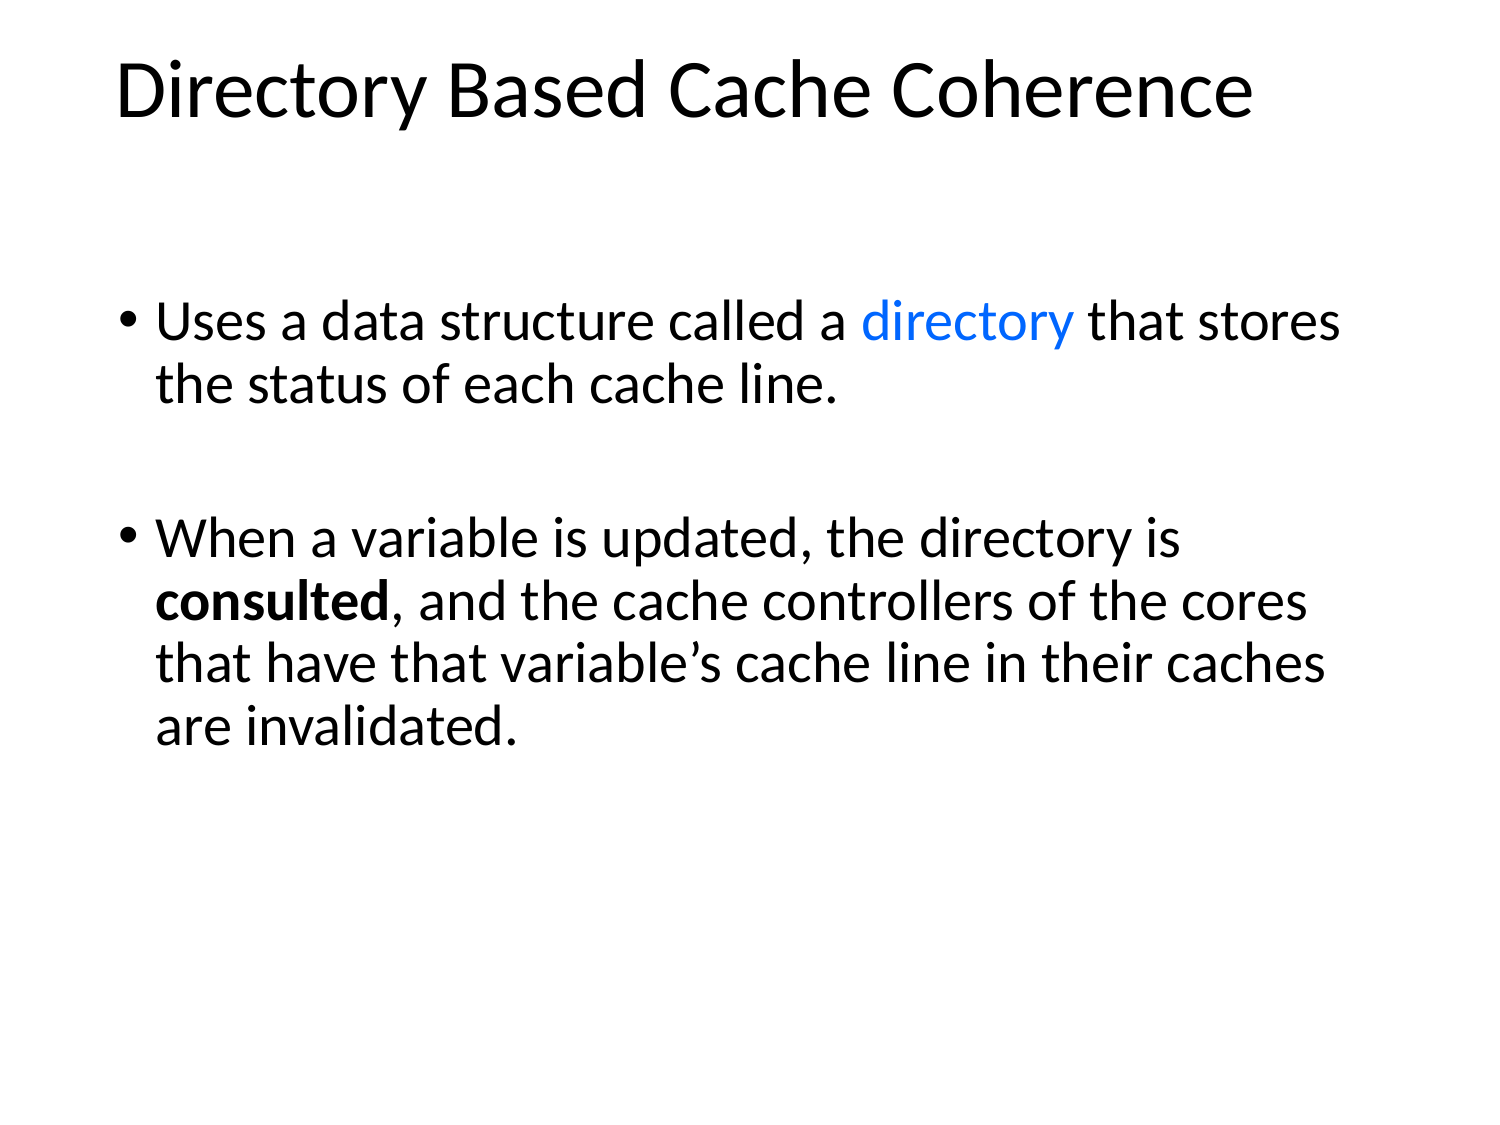

# Directory Based Cache Coherence
Uses a data structure called a directory that stores the status of each cache line.
When a variable is updated, the directory is consulted, and the cache controllers of the cores that have that variable’s cache line in their caches are invalidated.